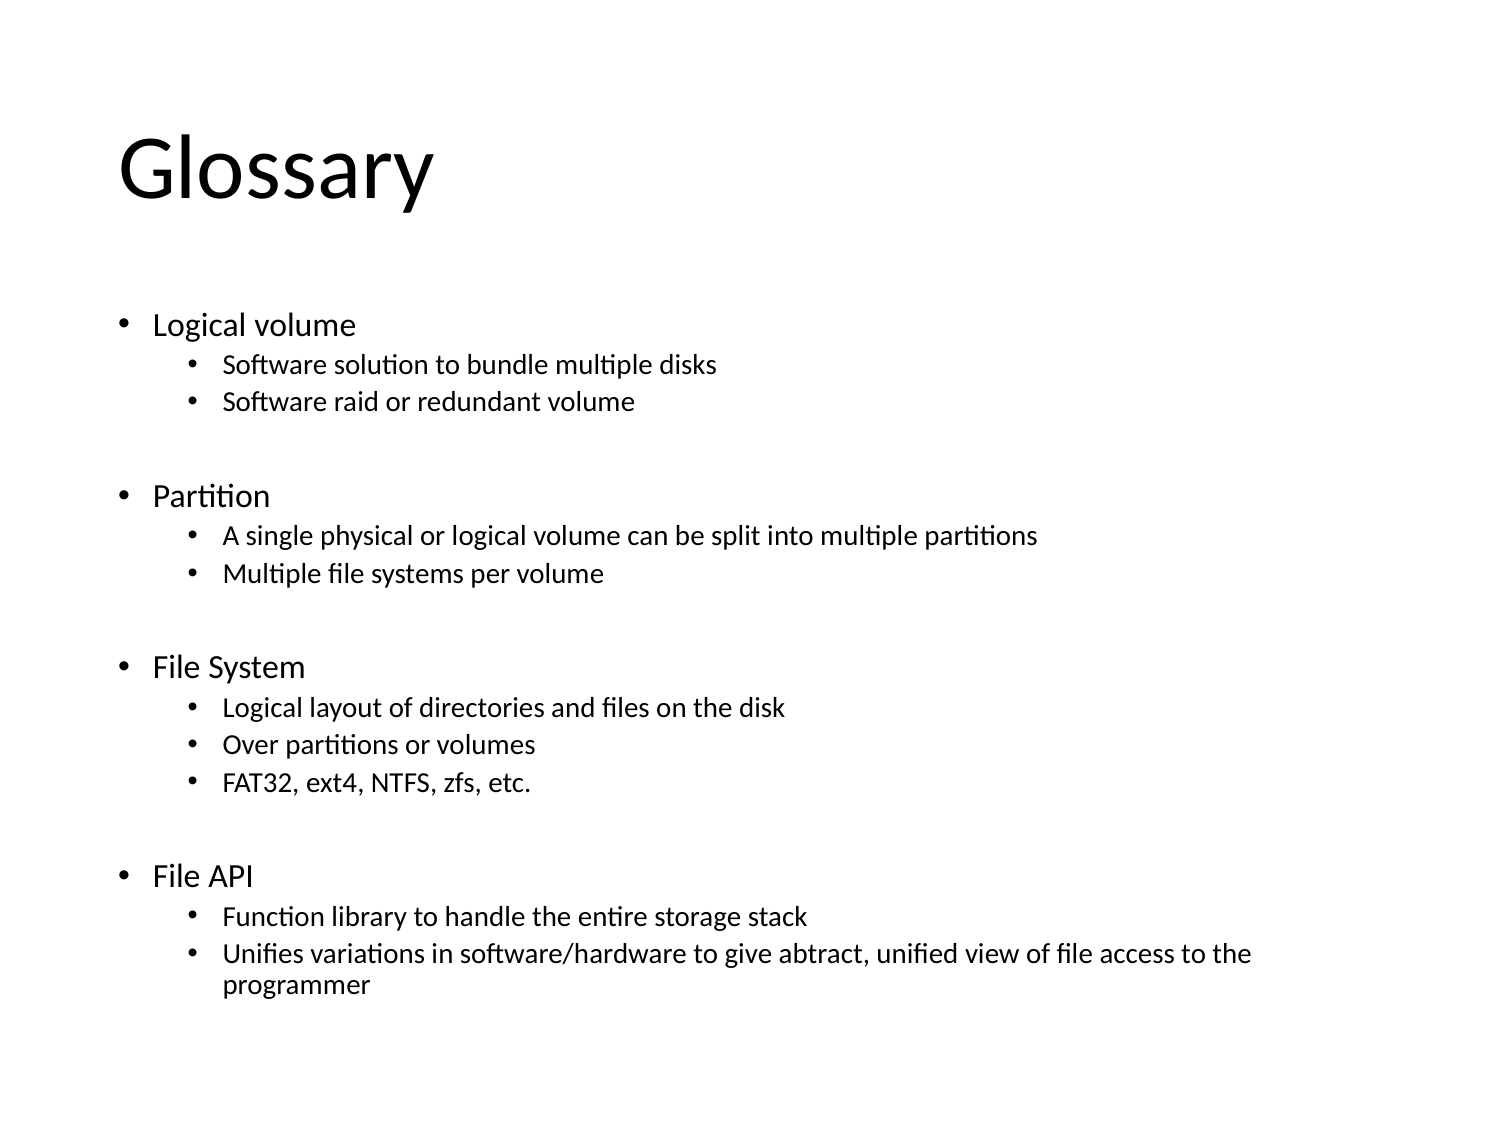

# Glossary
Logical volume
Software solution to bundle multiple disks
Software raid or redundant volume

Partition
A single physical or logical volume can be split into multiple partitions
Multiple file systems per volume

File System
Logical layout of directories and files on the disk
Over partitions or volumes
FAT32, ext4, NTFS, zfs, etc.

File API
Function library to handle the entire storage stack
Unifies variations in software/hardware to give abtract, unified view of file access to the programmer